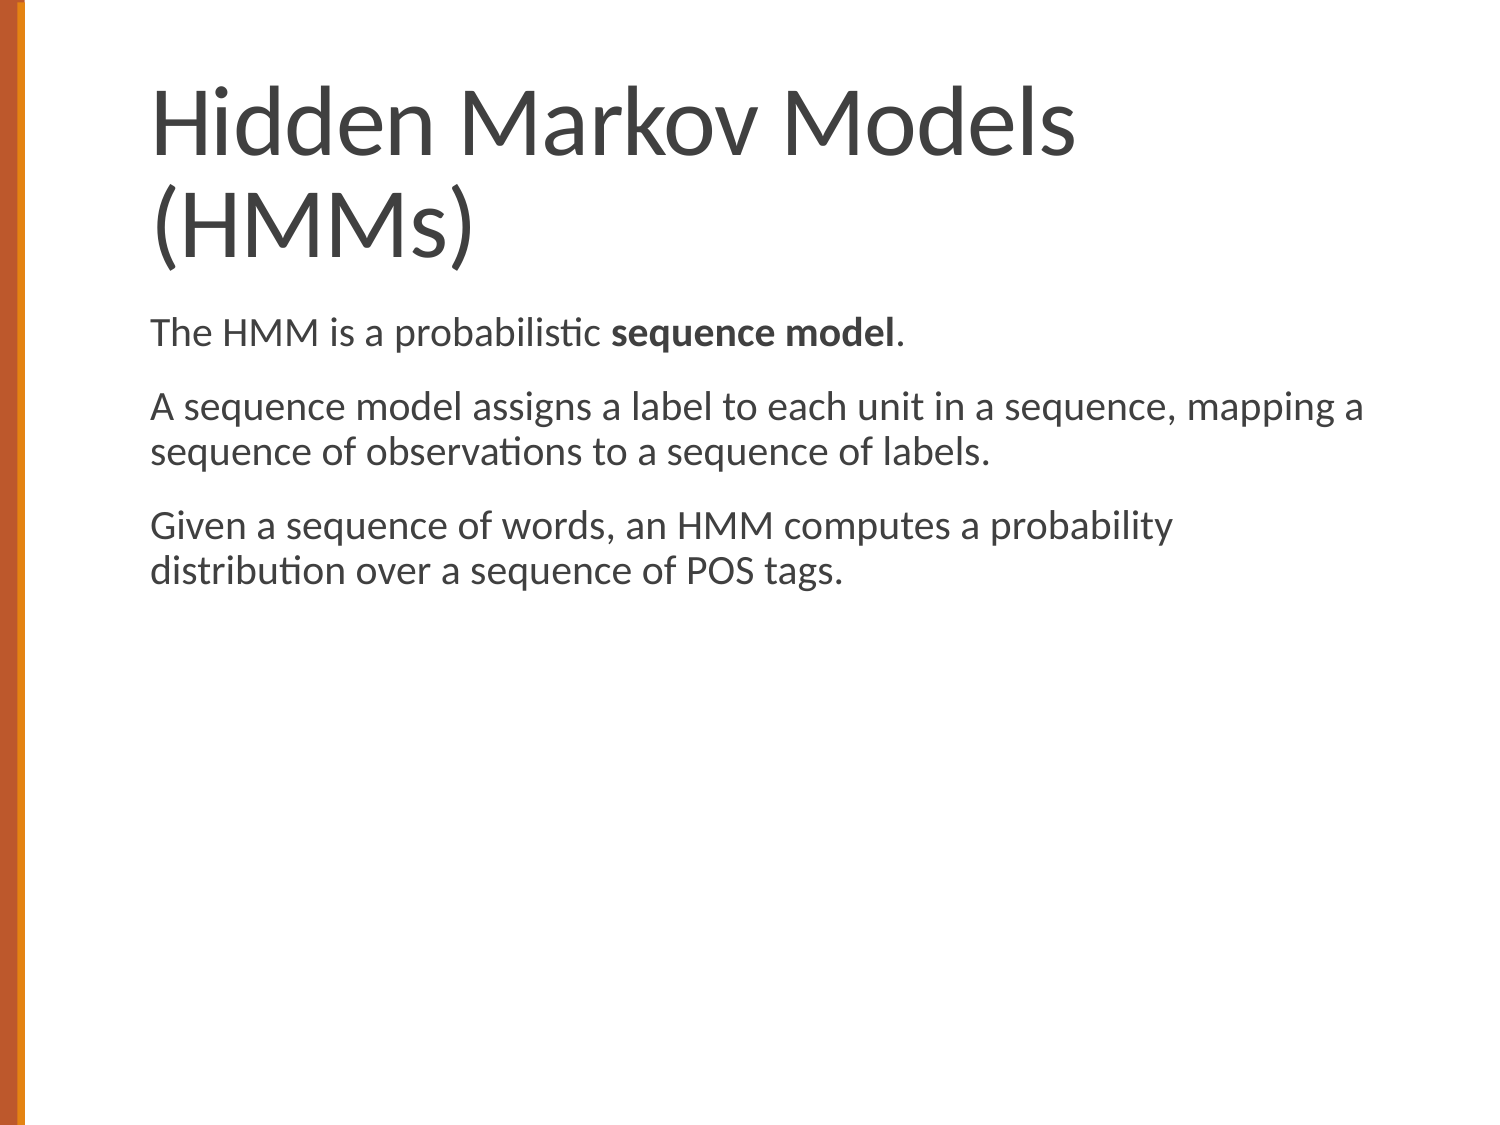

# Hidden Markov Models (HMMs)
The HMM is a probabilistic sequence model.
A sequence model assigns a label to each unit in a sequence, mapping a sequence of observations to a sequence of labels.
Given a sequence of words, an HMM computes a probability distribution over a sequence of POS tags.